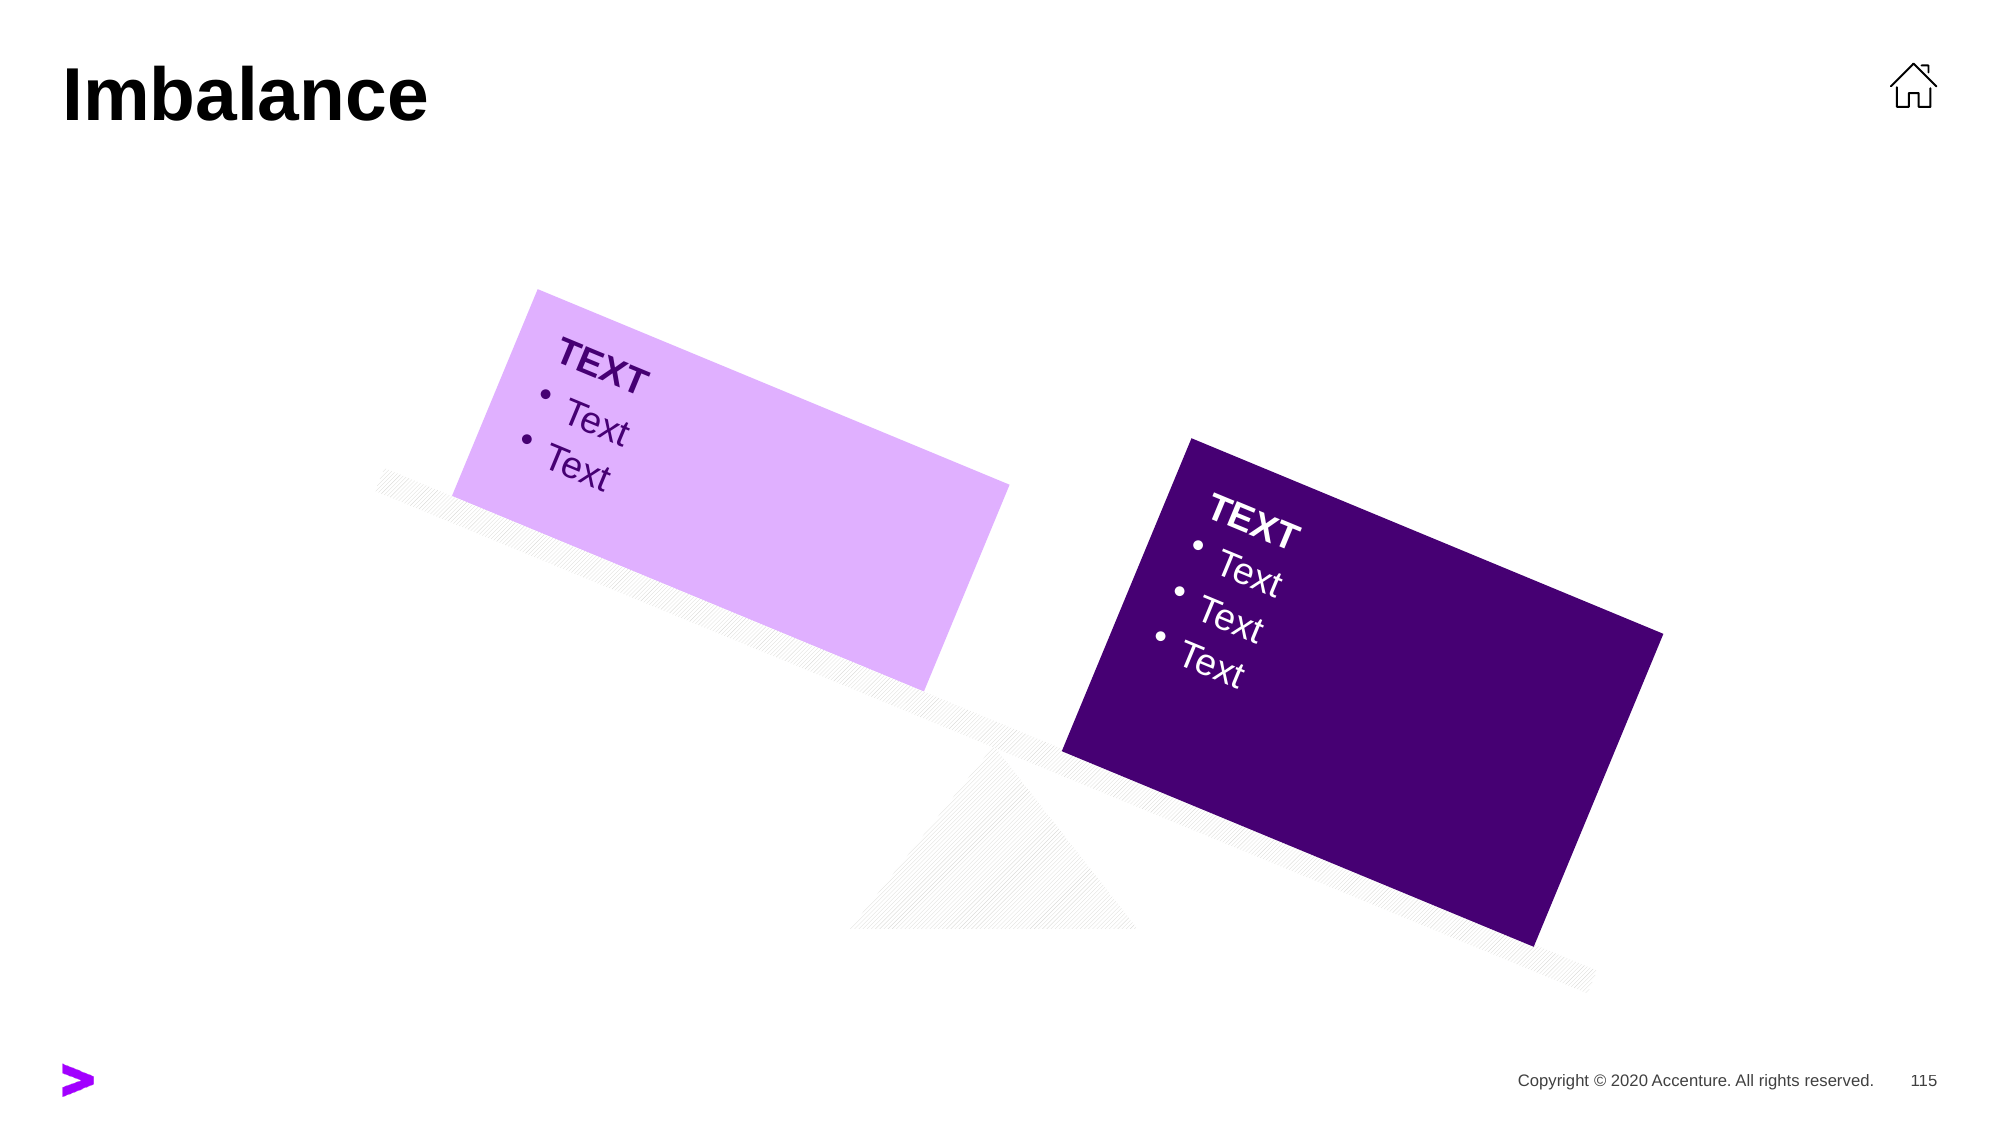

# Imbalance

Text
Text
Text
Text
Text
Text
Text